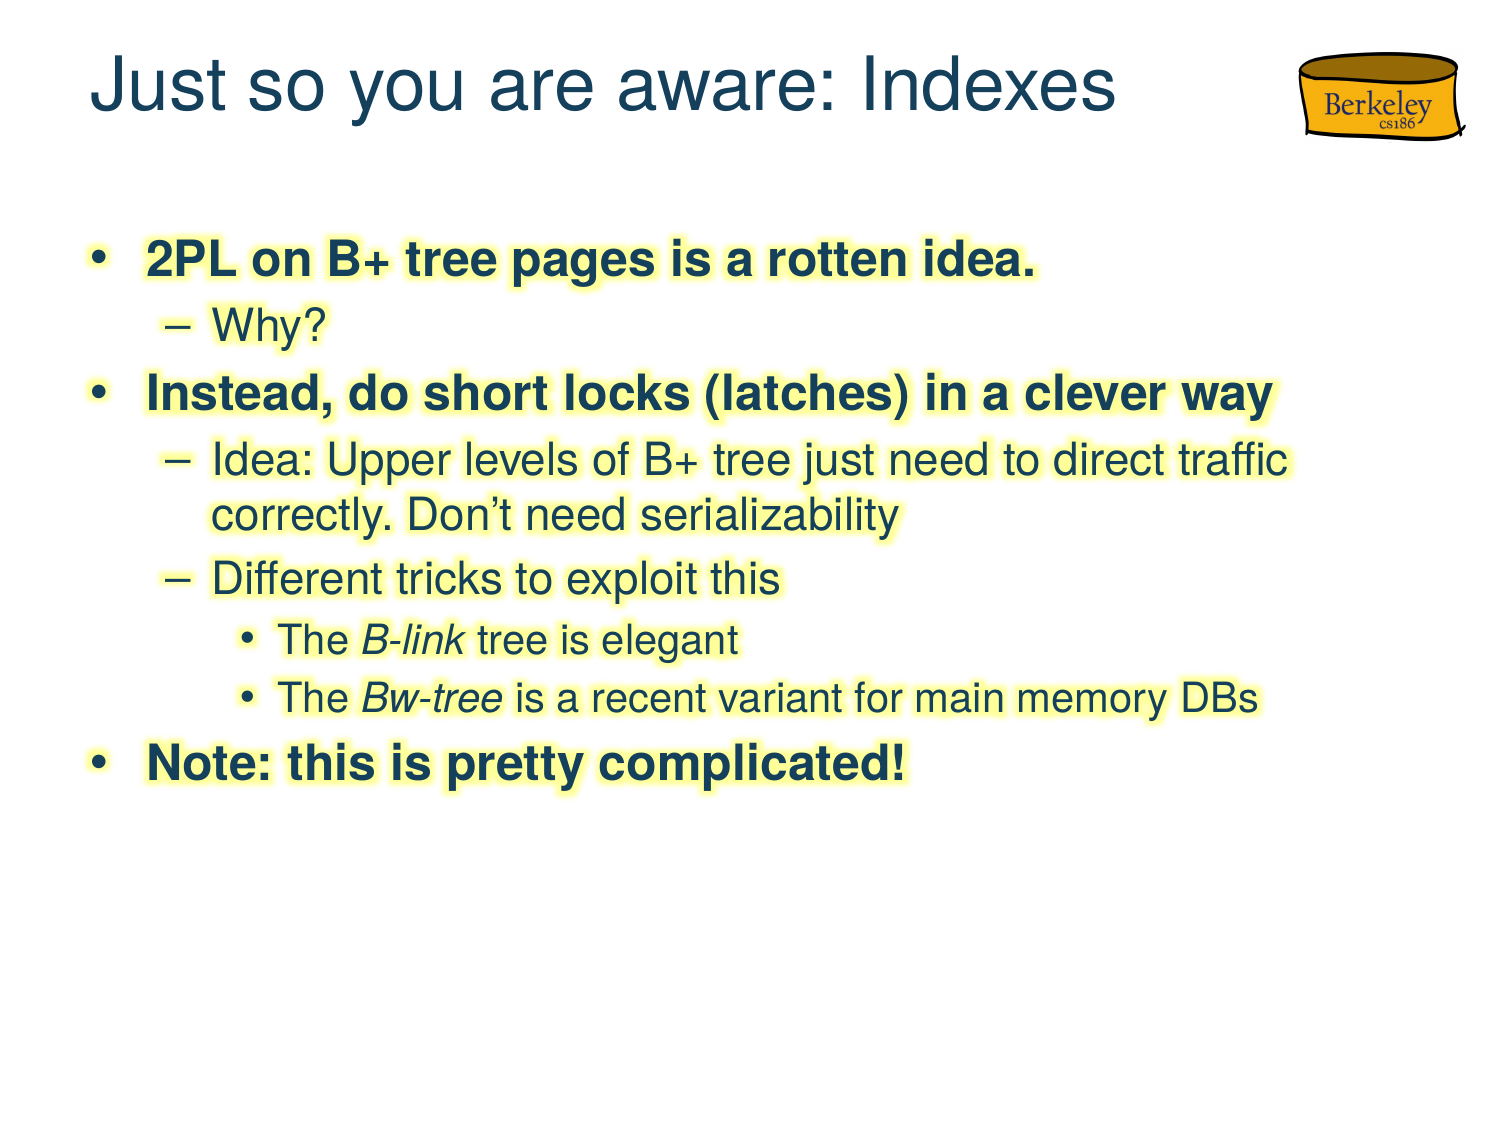

# Just so you are aware: Indexes
2PL on B+ tree pages is a rotten idea.
Why?
Instead, do short locks (latches) in a clever way
Idea: Upper levels of B+ tree just need to direct traffic correctly. Don’t need serializability
Different tricks to exploit this
The B-link tree is elegant
The Bw-tree is a recent variant for main memory DBs
Note: this is pretty complicated!